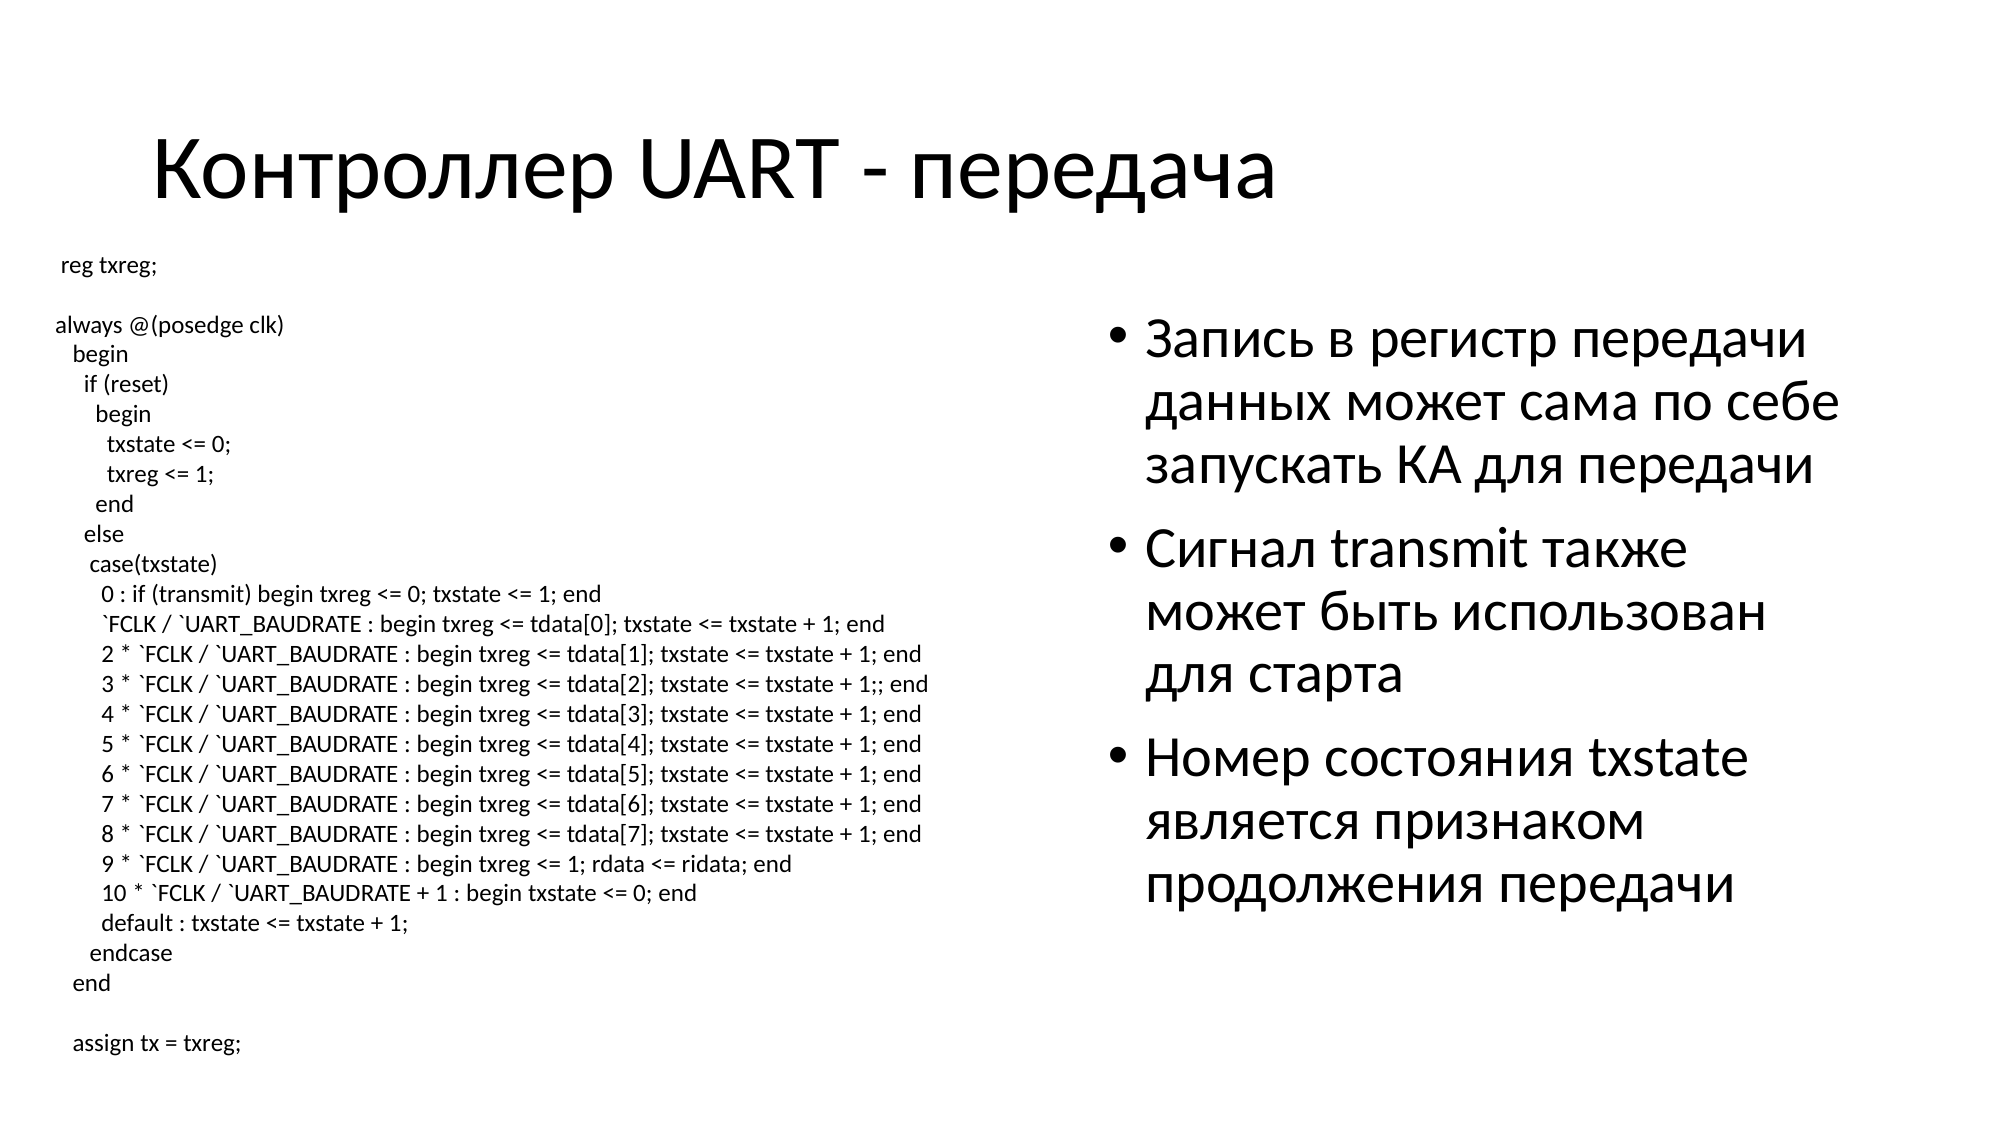

# Контроллер UART - передача
 reg txreg;

always @(posedge clk)
   begin
     if (reset)
       begin
         txstate <= 0;
         txreg <= 1;
       end
     else
      case(txstate)
        0 : if (transmit) begin txreg <= 0; txstate <= 1; end
        `FCLK / `UART_BAUDRATE : begin txreg <= tdata[0]; txstate <= txstate + 1; end
        2 * `FCLK / `UART_BAUDRATE : begin txreg <= tdata[1]; txstate <= txstate + 1; end
        3 * `FCLK / `UART_BAUDRATE : begin txreg <= tdata[2]; txstate <= txstate + 1;; end
        4 * `FCLK / `UART_BAUDRATE : begin txreg <= tdata[3]; txstate <= txstate + 1; end
        5 * `FCLK / `UART_BAUDRATE : begin txreg <= tdata[4]; txstate <= txstate + 1; end
        6 * `FCLK / `UART_BAUDRATE : begin txreg <= tdata[5]; txstate <= txstate + 1; end
        7 * `FCLK / `UART_BAUDRATE : begin txreg <= tdata[6]; txstate <= txstate + 1; end
        8 * `FCLK / `UART_BAUDRATE : begin txreg <= tdata[7]; txstate <= txstate + 1; end
        9 * `FCLK / `UART_BAUDRATE : begin txreg <= 1; rdata <= ridata; end
        10 * `FCLK / `UART_BAUDRATE + 1 : begin txstate <= 0; end
        default : txstate <= txstate + 1;
      endcase
   end

   assign tx = txreg;
Запись в регистр передачи данных может сама по себе запускать КА для передачи
Сигнал transmit также может быть использован для старта
Номер состояния txstate является признаком продолжения передачи